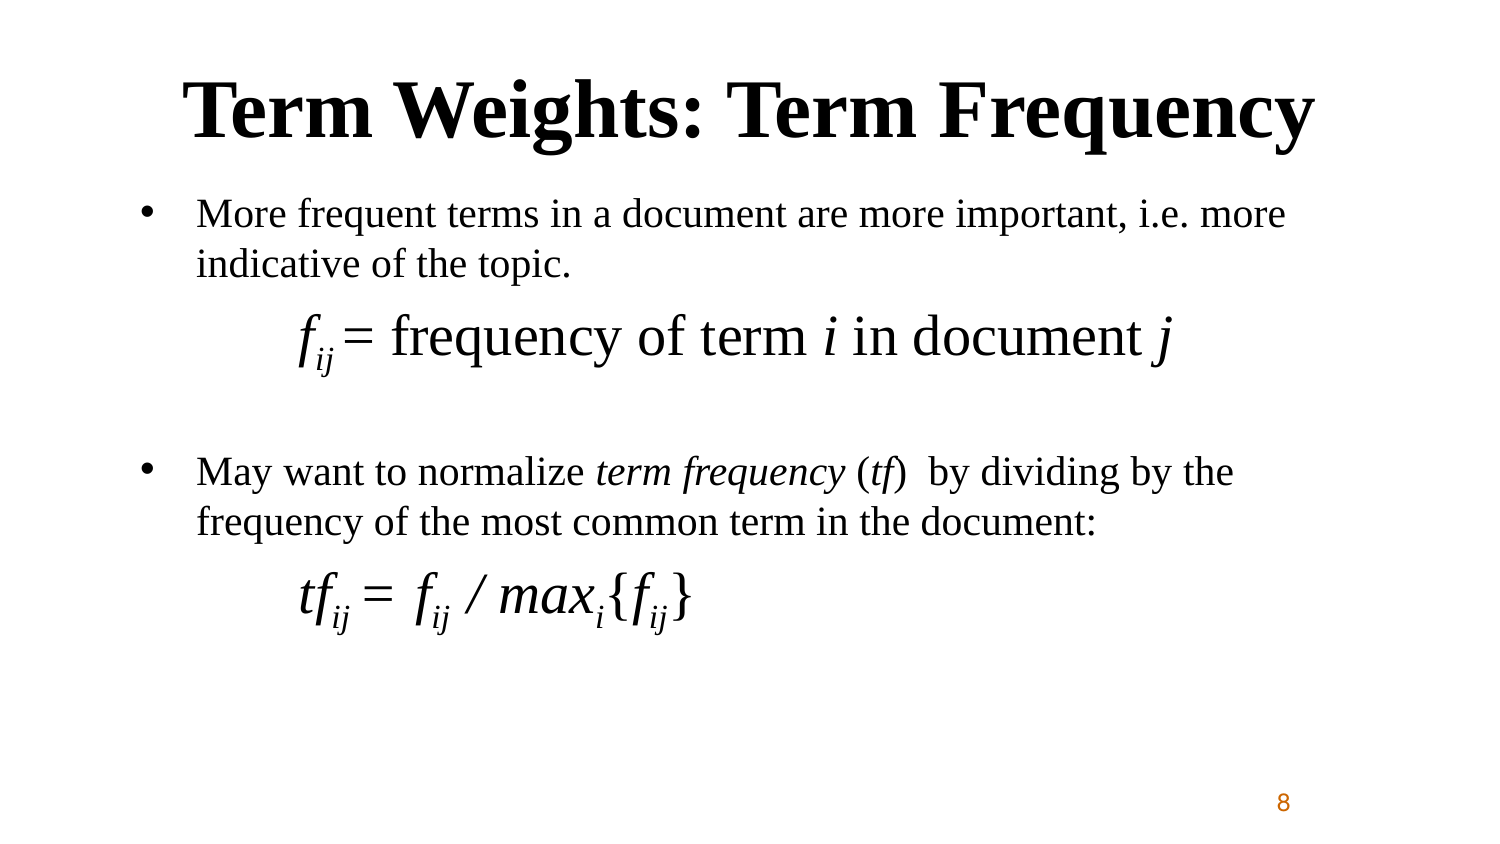

# Term Weights: Term Frequency
More frequent terms in a document are more important, i.e. more indicative of the topic.
        fij = frequency of term i in document j

May want to normalize term frequency (tf)  by dividing by the frequency of the most common term in the document:
        tfij =  fij  / maxi{fij}

8